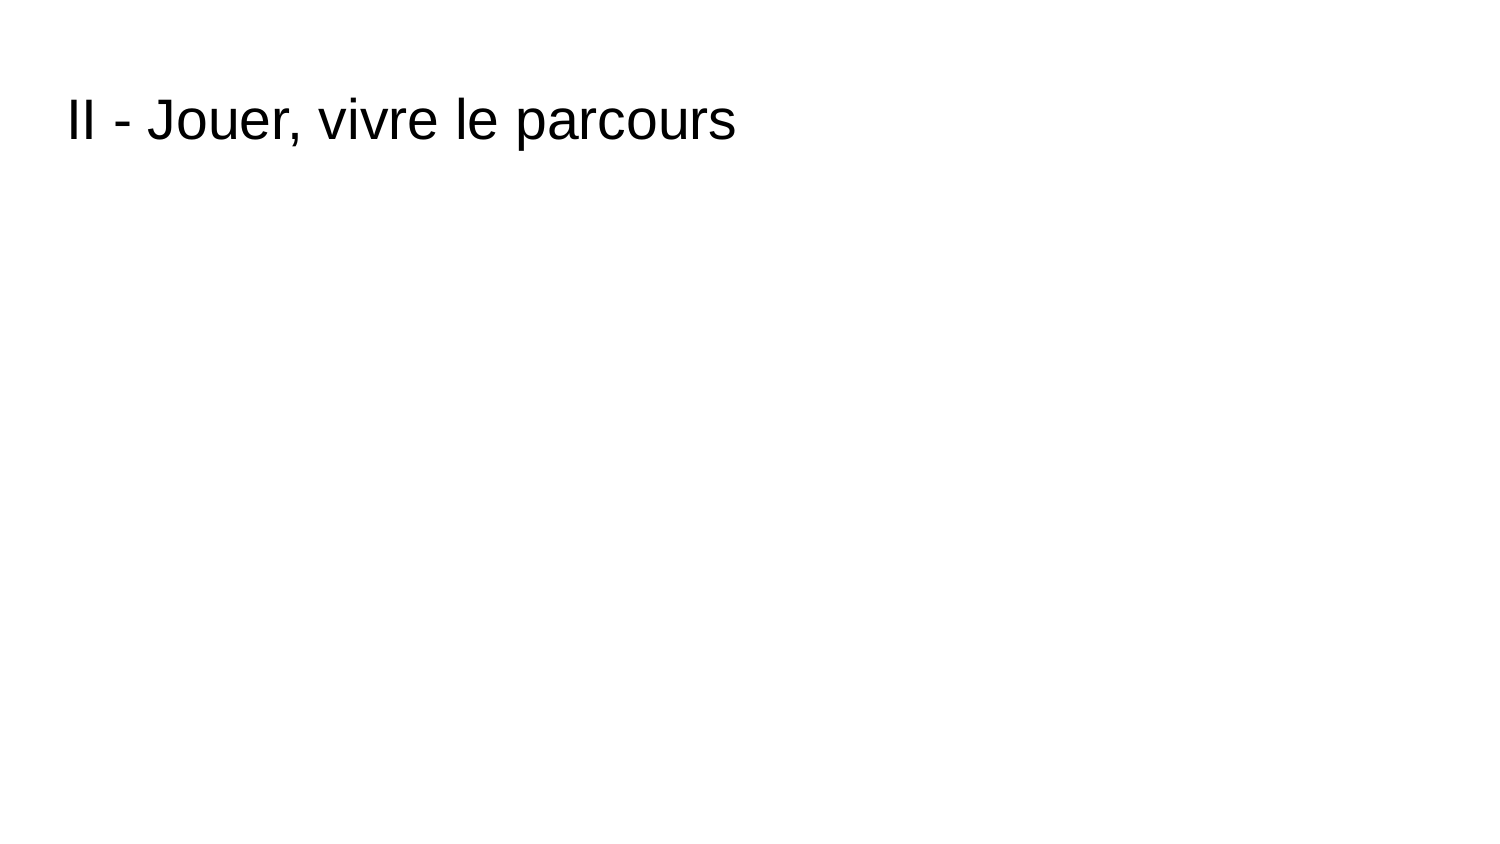

# II - Jouer, vivre le parcours